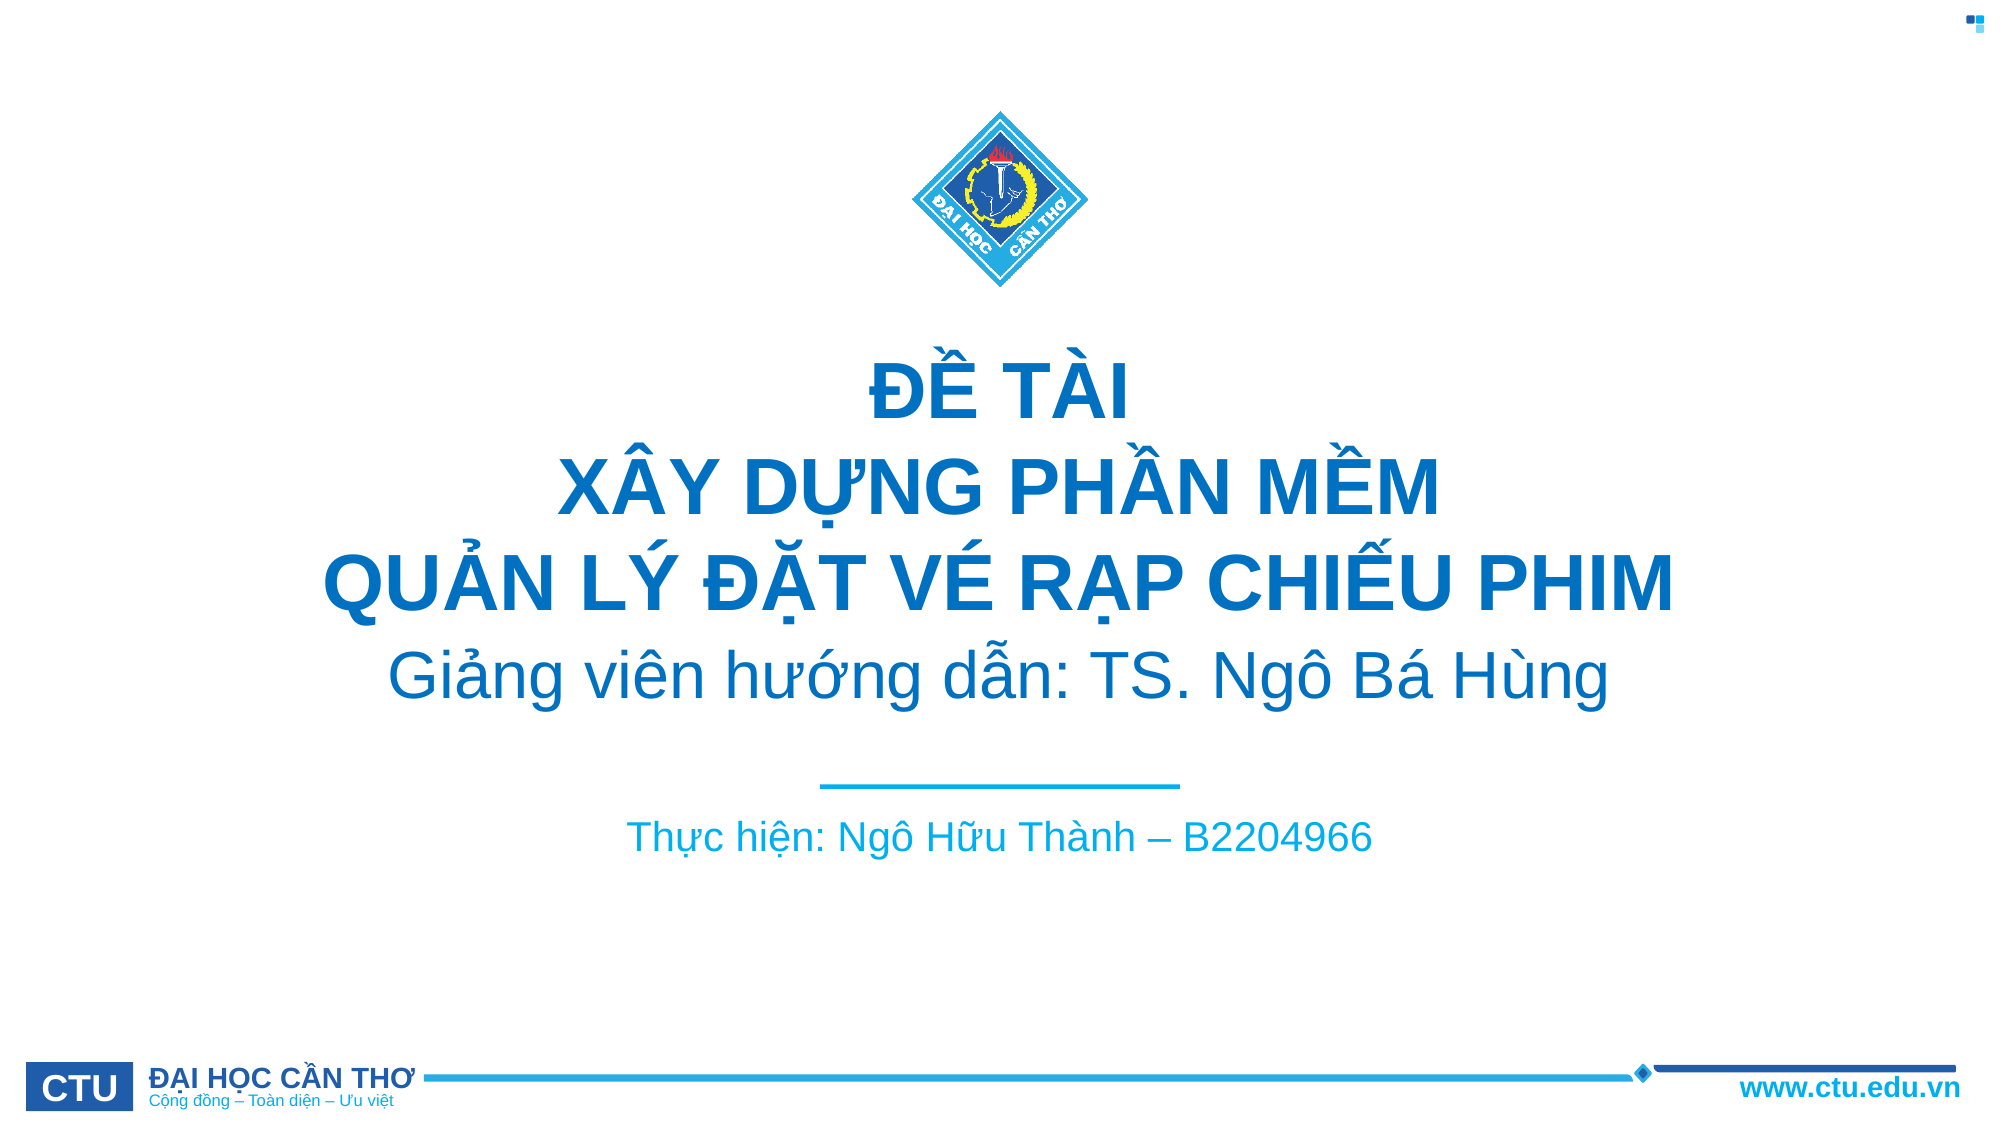

# ĐỀ TÀI XÂY DỰNG PHẦN MỀM QUẢN LÝ ĐẶT VÉ RẠP CHIẾU PHIM
Giảng viên hướng dẫn: TS. Ngô Bá Hùng
Thực hiện: Ngô Hữu Thành – B2204966